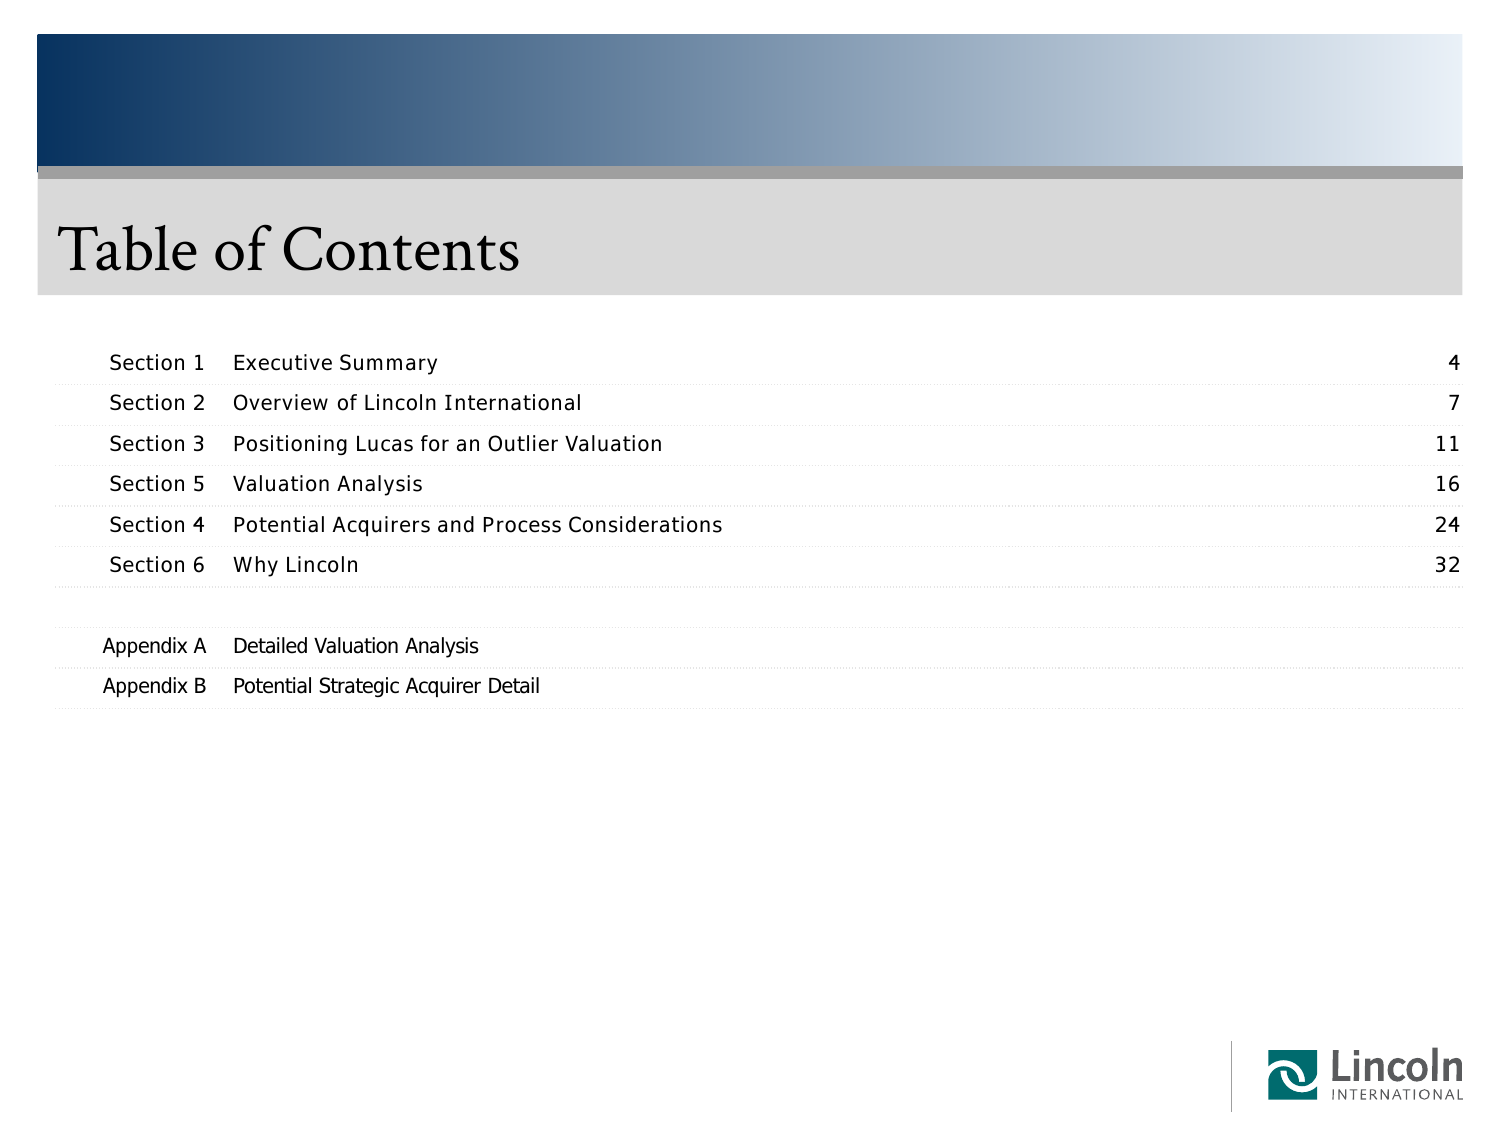

# Table of Contents
| Section 1 | Executive Summary | 4 |
| --- | --- | --- |
| Section 2 | Overview of Lincoln International | 7 |
| Section 3 | Positioning Lucas for an Outlier Valuation | 11 |
| Section 5 | Valuation Analysis | 16 |
| Section 4 | Potential Acquirers and Process Considerations | 24 |
| Section 6 | Why Lincoln | 32 |
|  |  |  |
| Appendix A | Detailed Valuation Analysis |  |
| Appendix B | Potential Strategic Acquirer Detail |  |
|  |  |  |